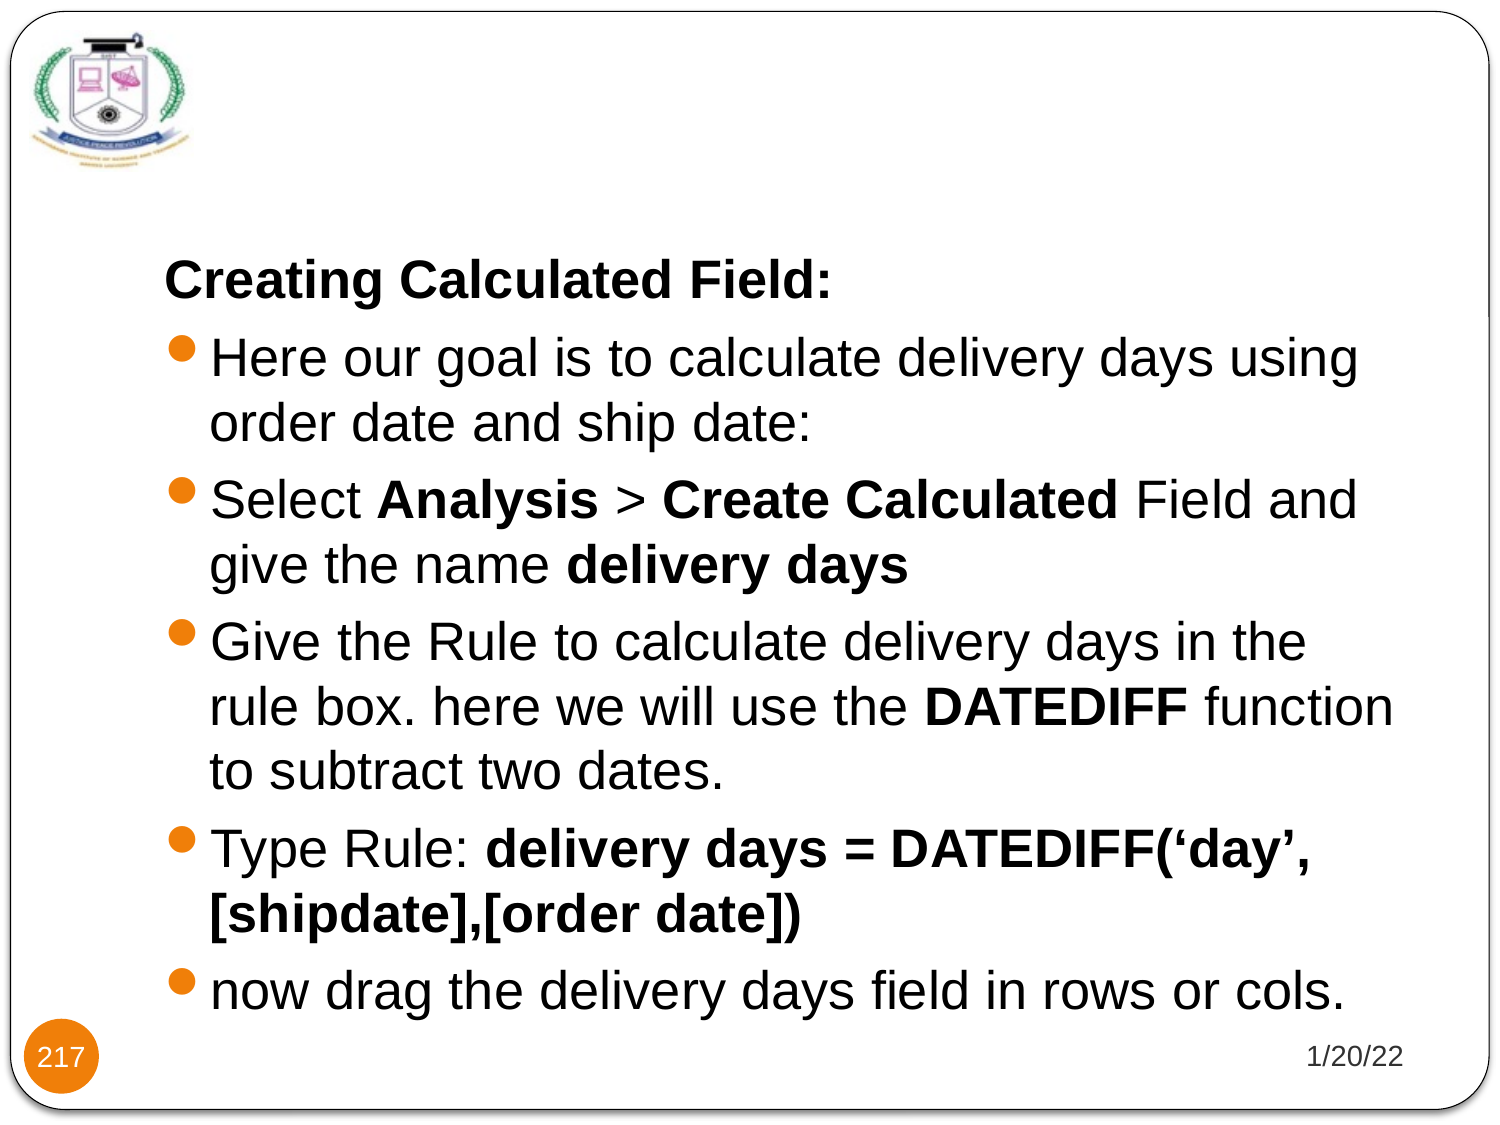

#
Creating Calculated Field:
Here our goal is to calculate delivery days using order date and ship date:
Select Analysis > Create Calculated Field and give the name delivery days
Give the Rule to calculate delivery days in the rule box. here we will use the DATEDIFF function to subtract two dates.
Type Rule: delivery days = DATEDIFF(‘day’, [shipdate],[order date])
now drag the delivery days field in rows or cols.

1/20/22
217